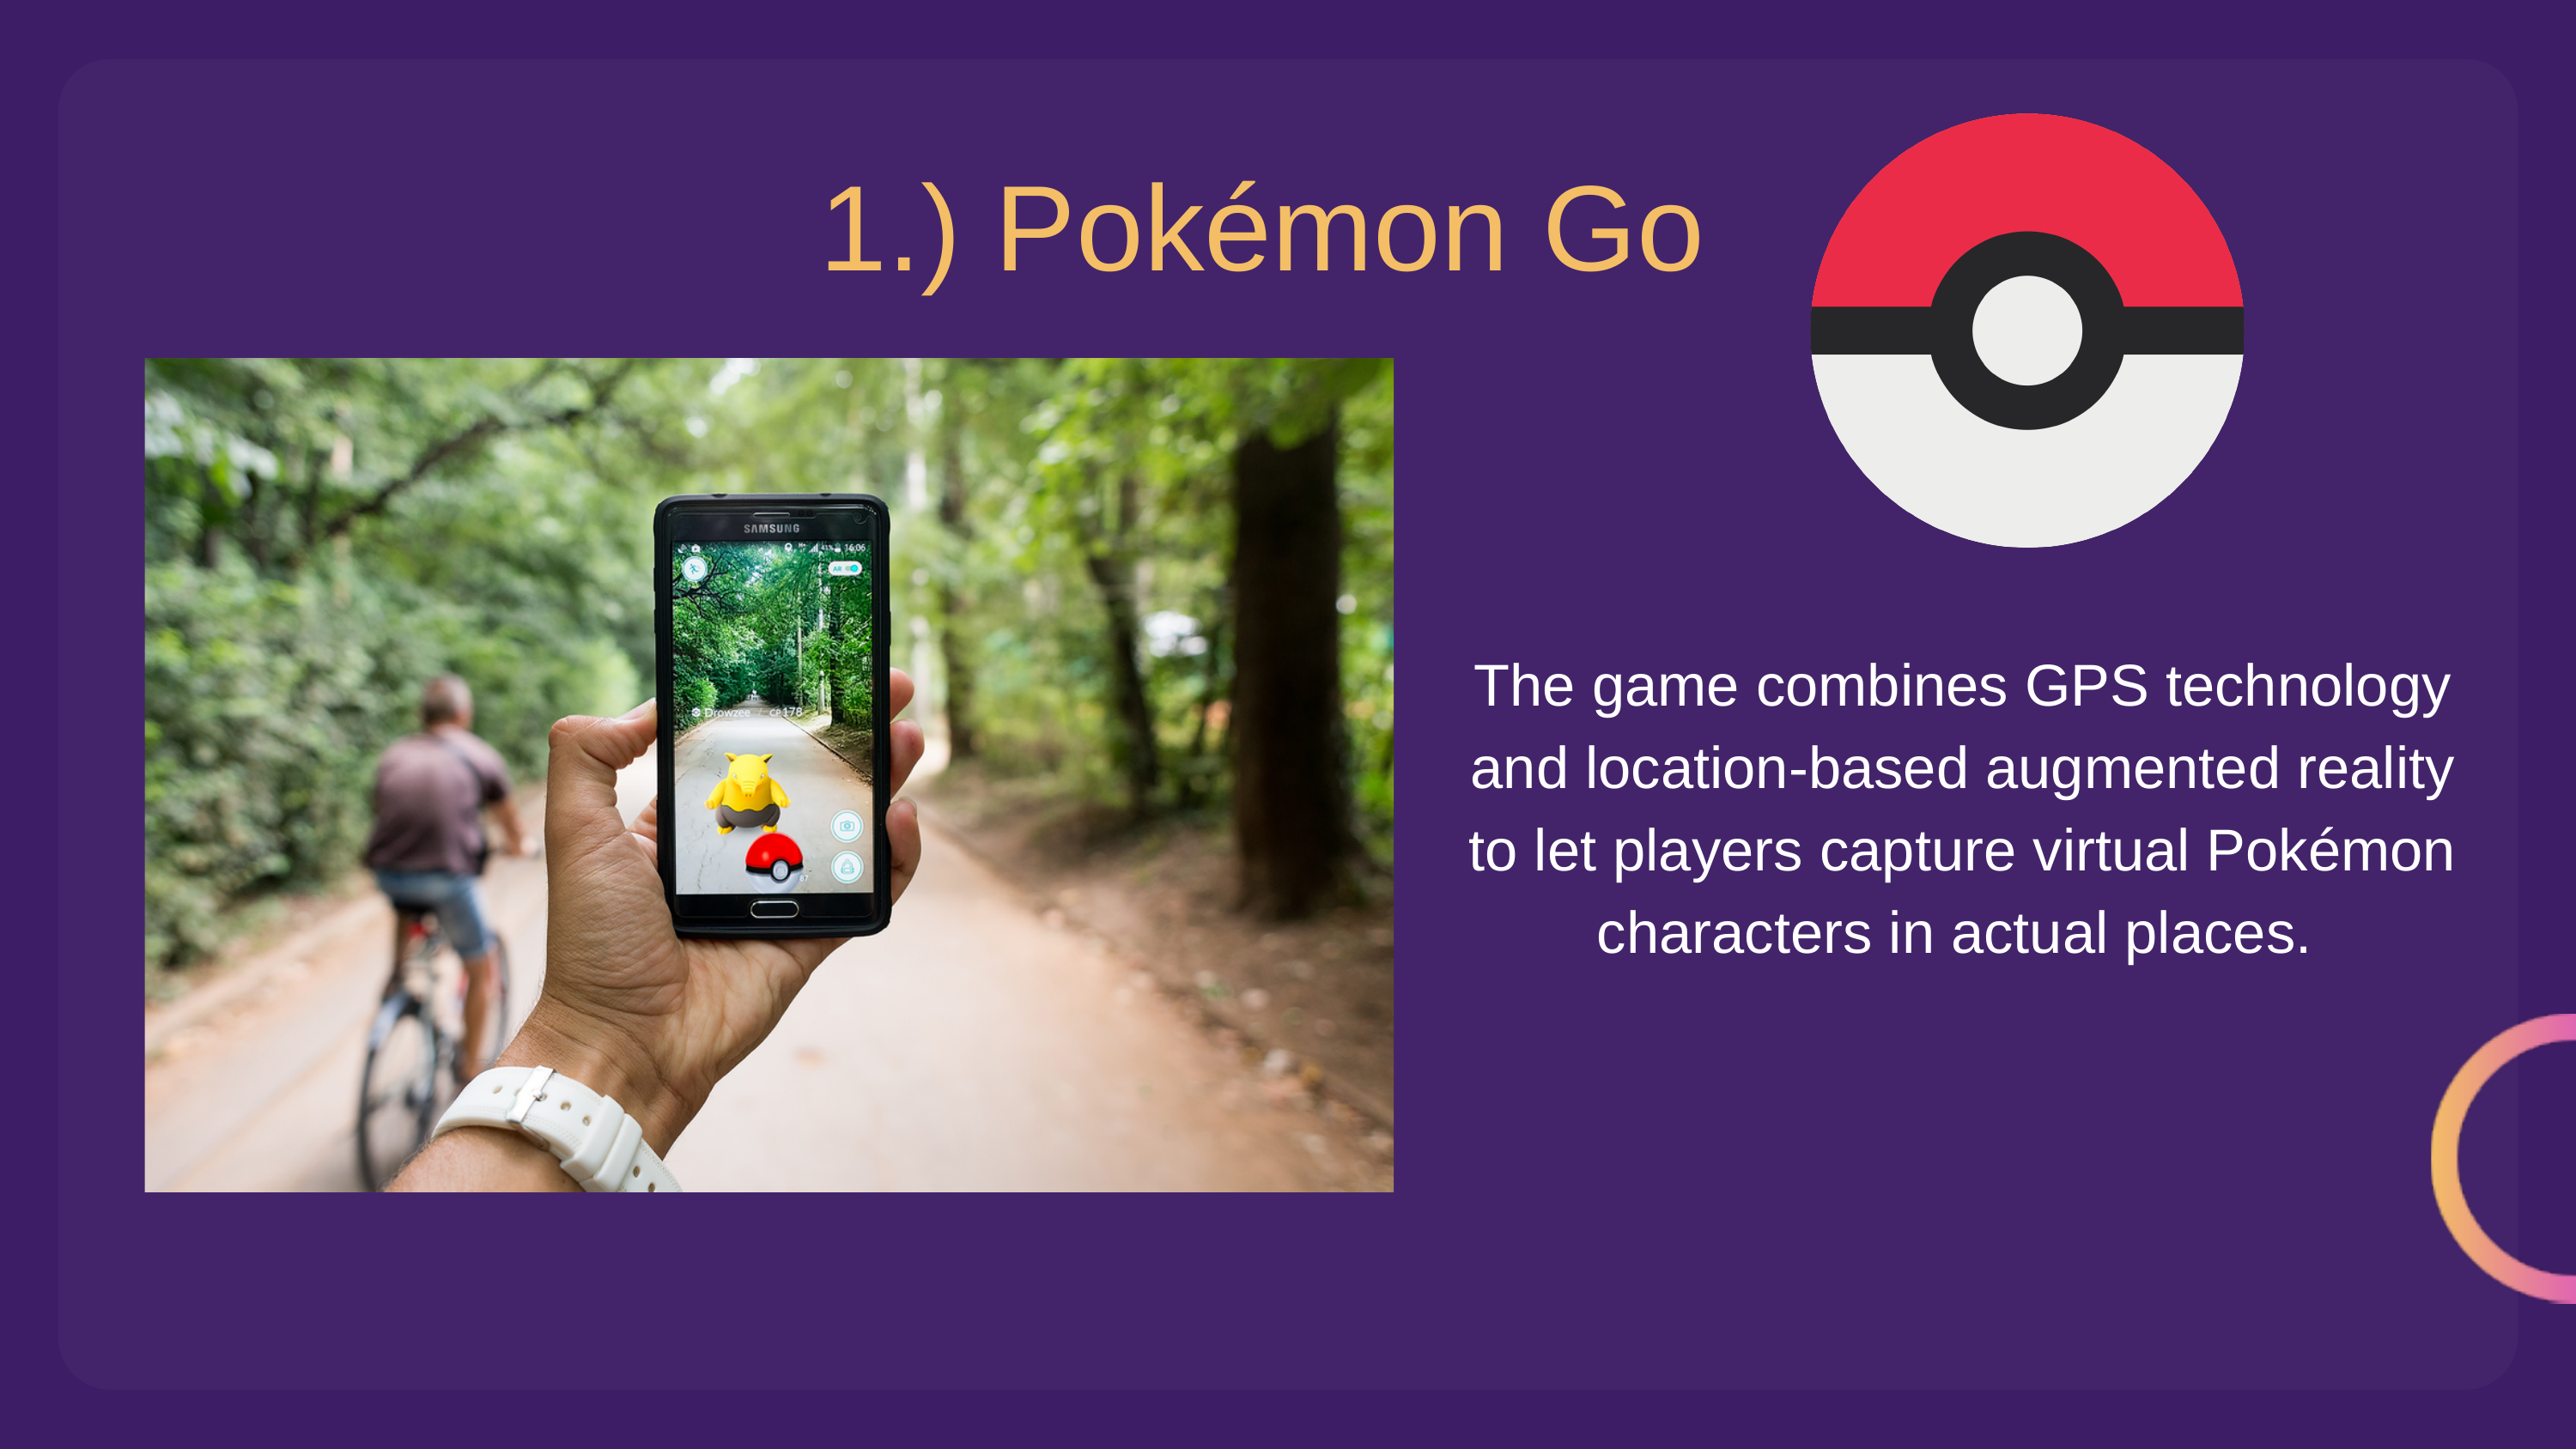

1.) Pokémon Go

The game combines GPS technology and location-based augmented reality to let players capture virtual Pokémon characters in actual places.